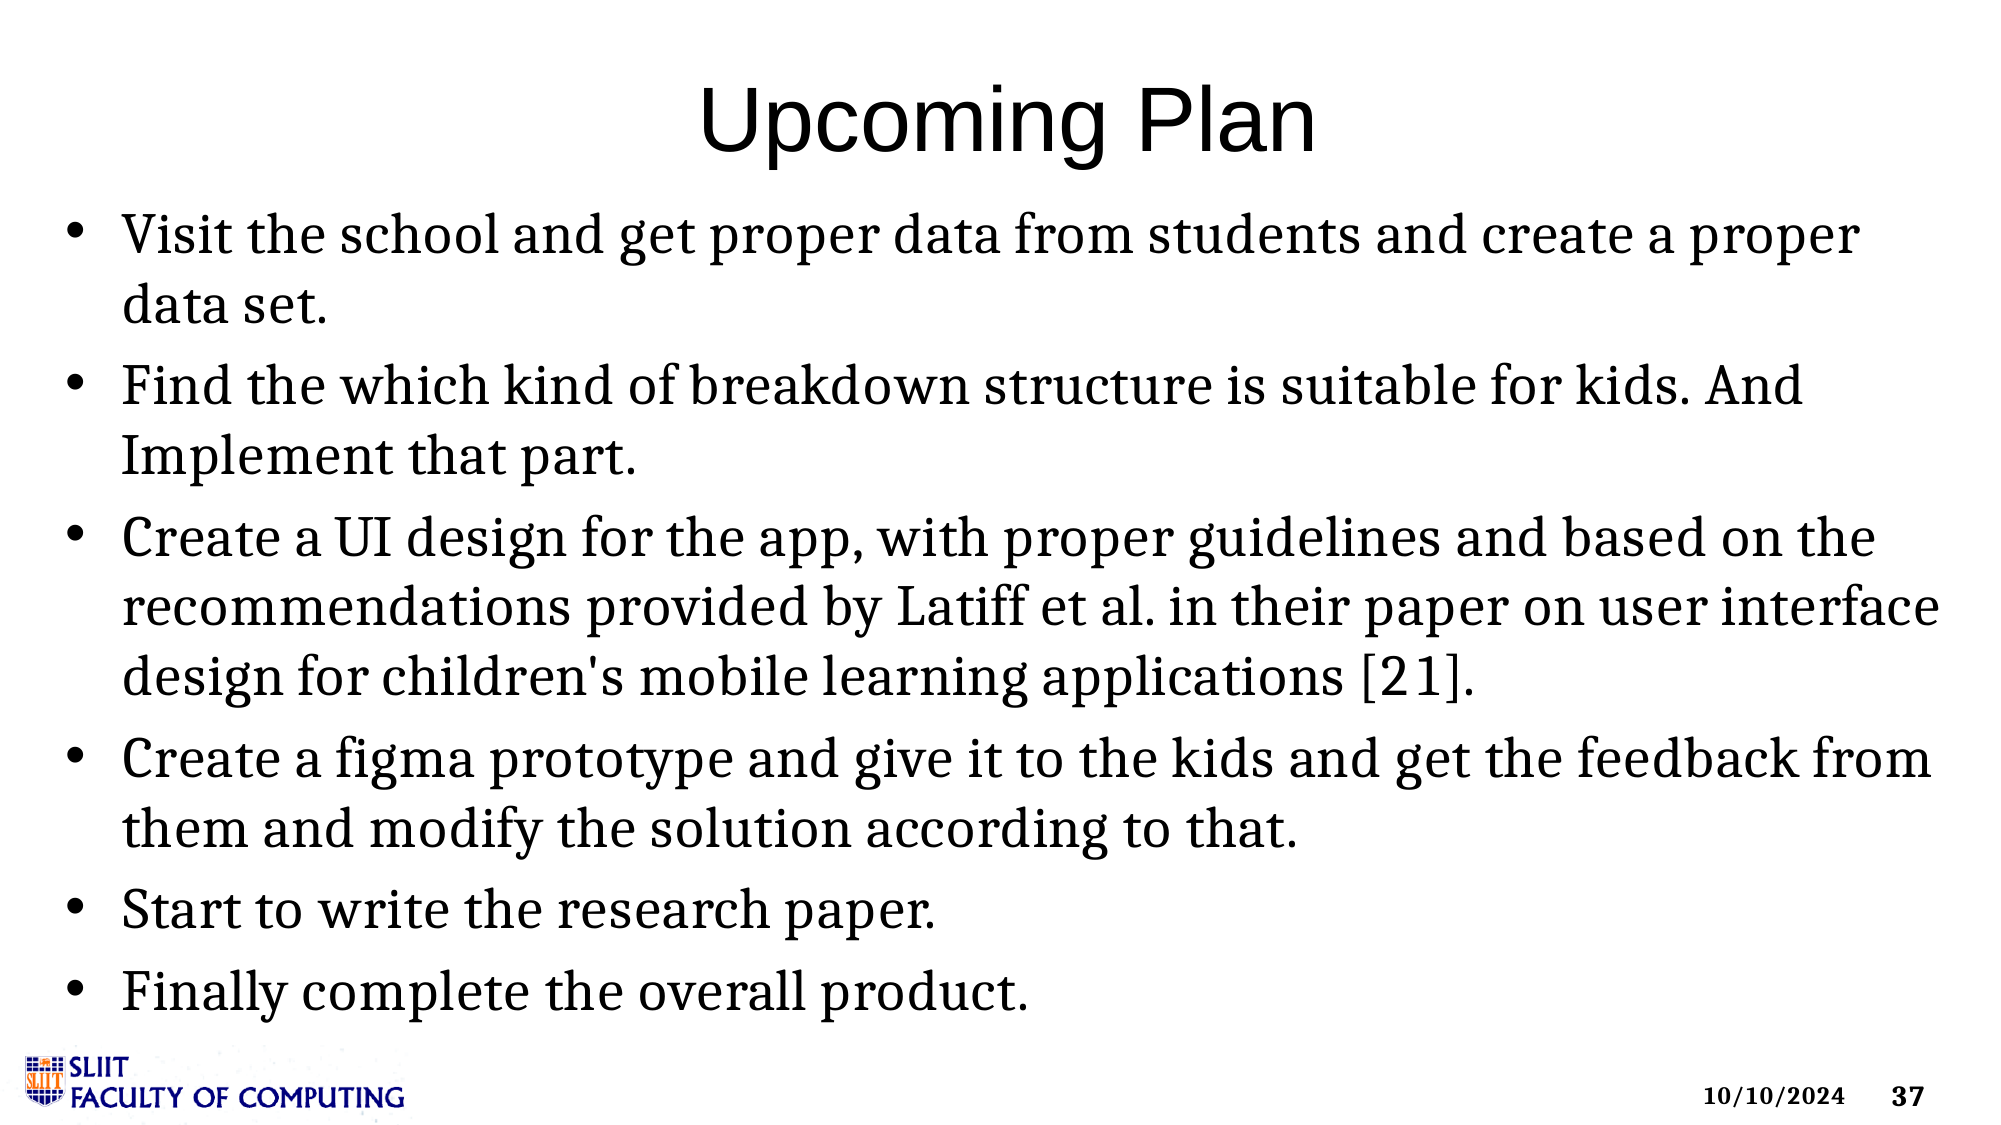

# Upcoming Plan
Visit the school and get proper data from students and create a proper data set.
Find the which kind of breakdown structure is suitable for kids. And Implement that part.
Create a UI design for the app, with proper guidelines and based on the recommendations provided by Latiff et al. in their paper on user interface design for children's mobile learning applications [21].
Create a figma prototype and give it to the kids and get the feedback from them and modify the solution according to that.
Start to write the research paper.
Finally complete the overall product.